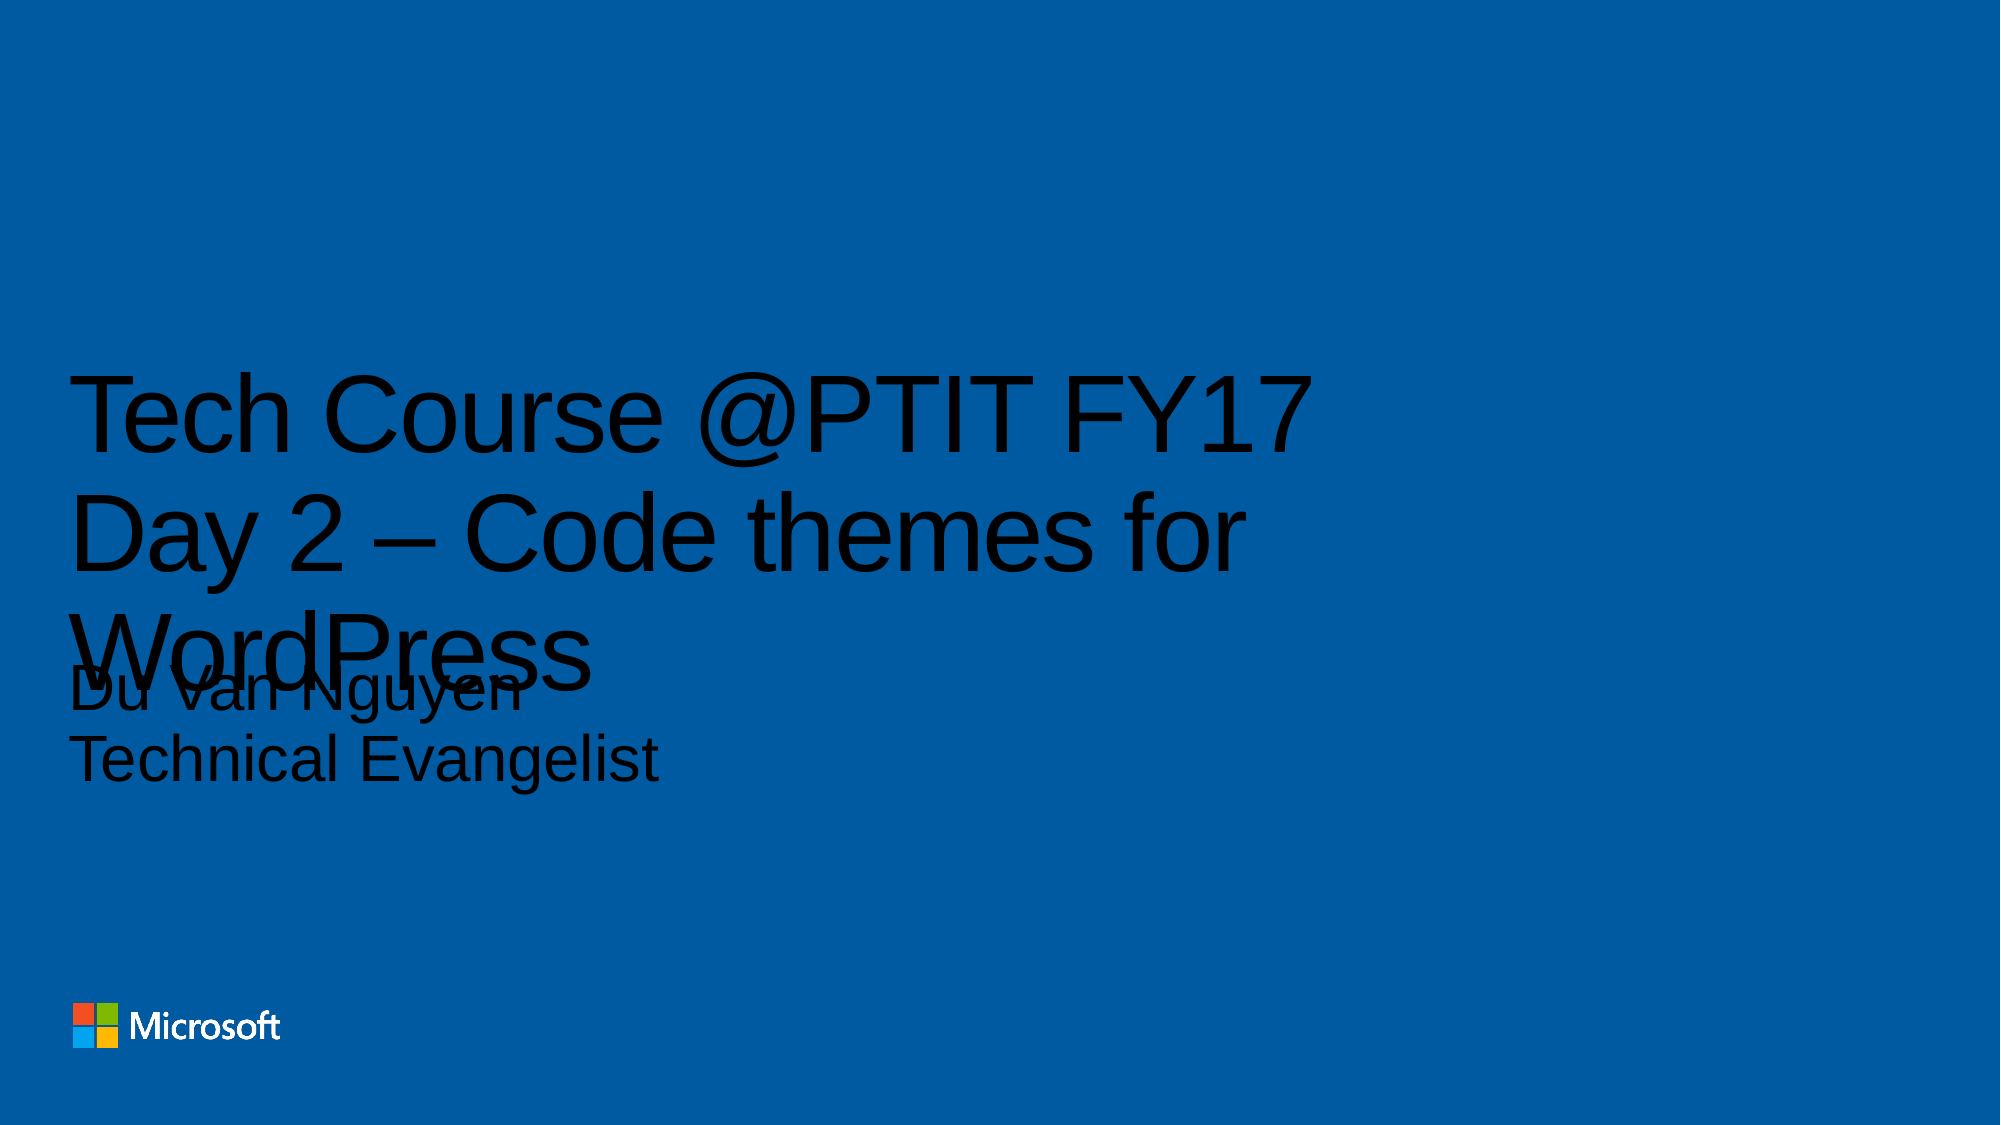

# Tech Course @PTIT FY17 Day 2 – Code themes for WordPress
Du Van Nguyen
Technical Evangelist